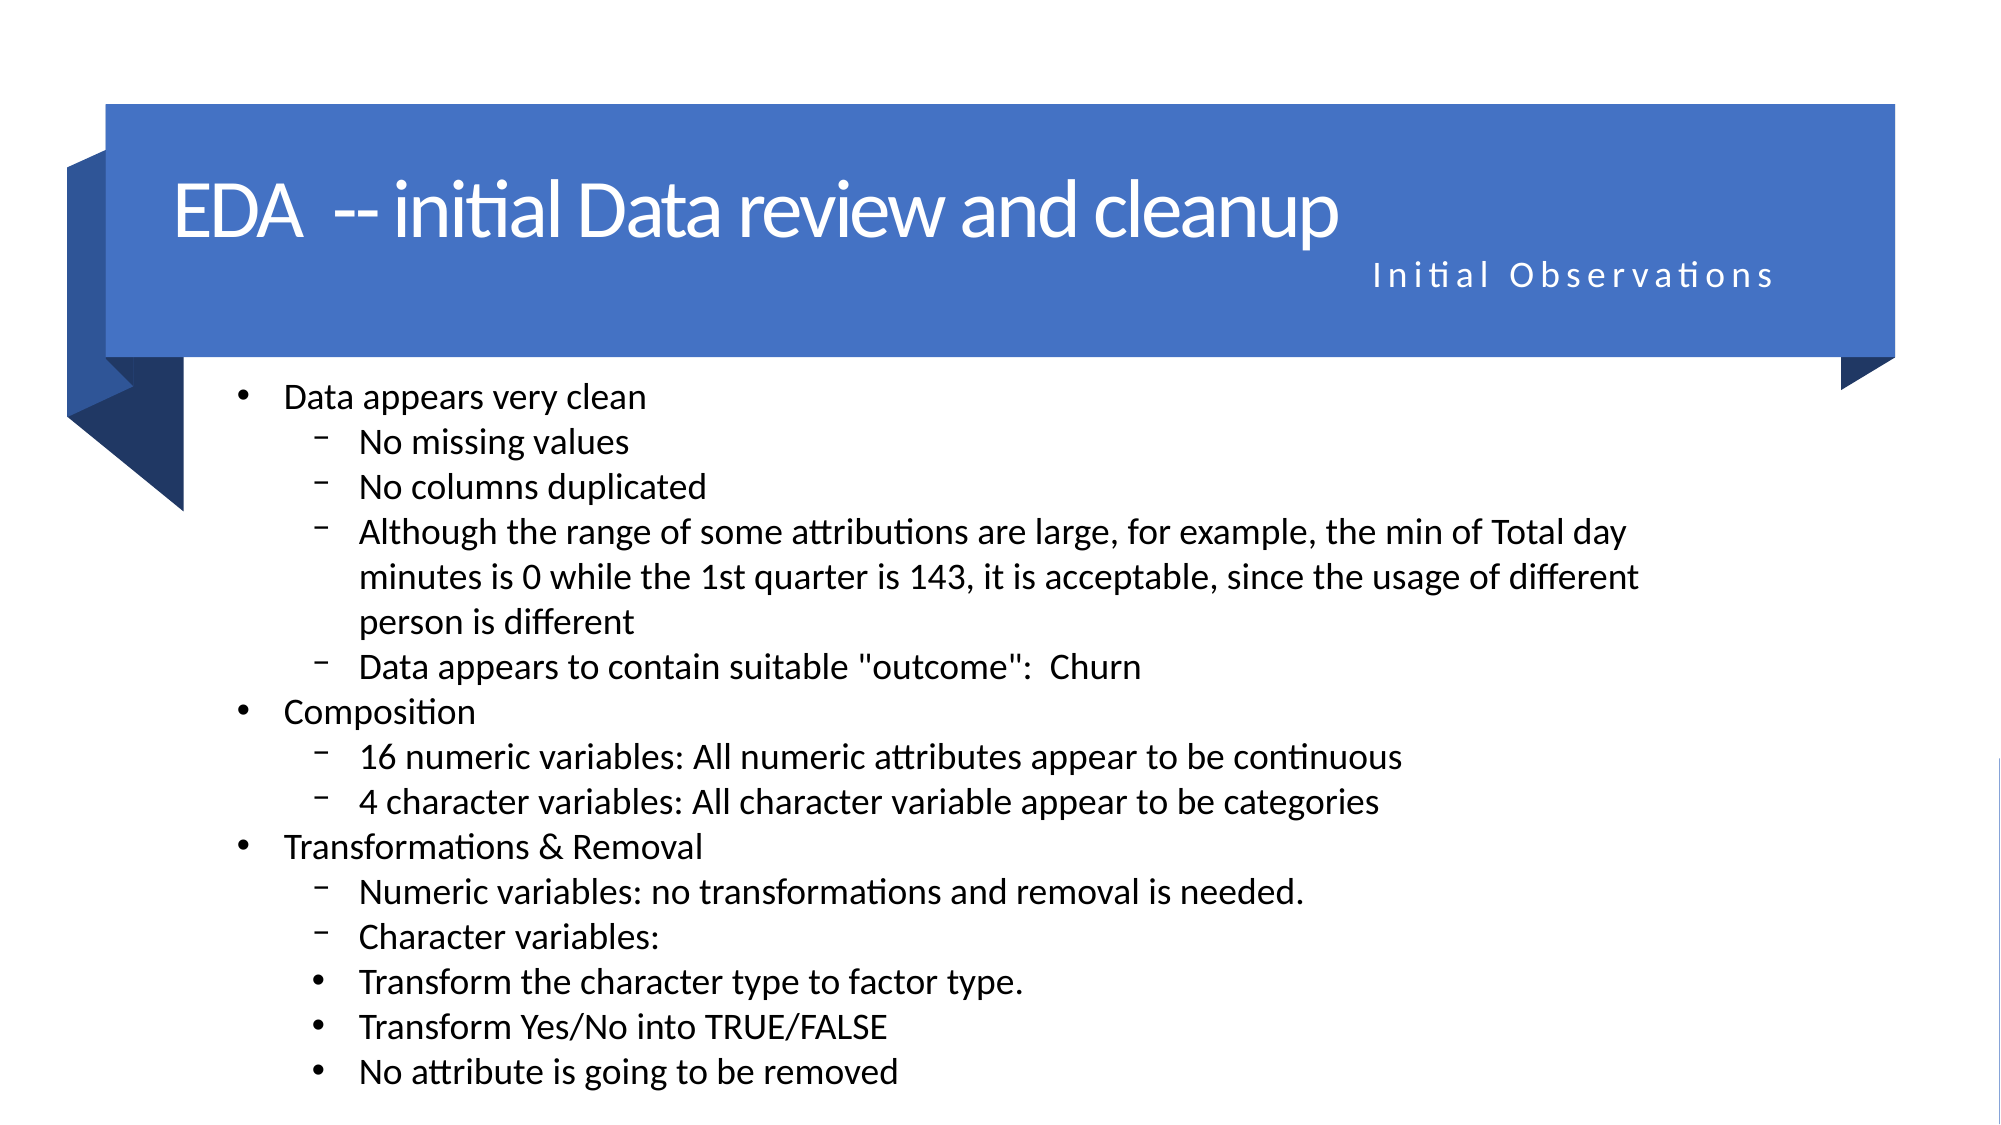

# EDA  -- initial Data review and cleanup Initial Observations

Data appears very clean
No missing values
No columns duplicated
Although the range of some attributions are large, for example, the min of Total day minutes is 0 while the 1st quarter is 143, it is acceptable, since the usage of different person is different
Data appears to contain suitable "outcome":  Churn
Composition
16 numeric variables: All numeric attributes appear to be continuous
4 character variables: All character variable appear to be categories
Transformations & Removal
Numeric variables: no transformations and removal is needed.
Character variables:
Transform the character type to factor type.
Transform Yes/No into TRUE/FALSE
No attribute is going to be removed